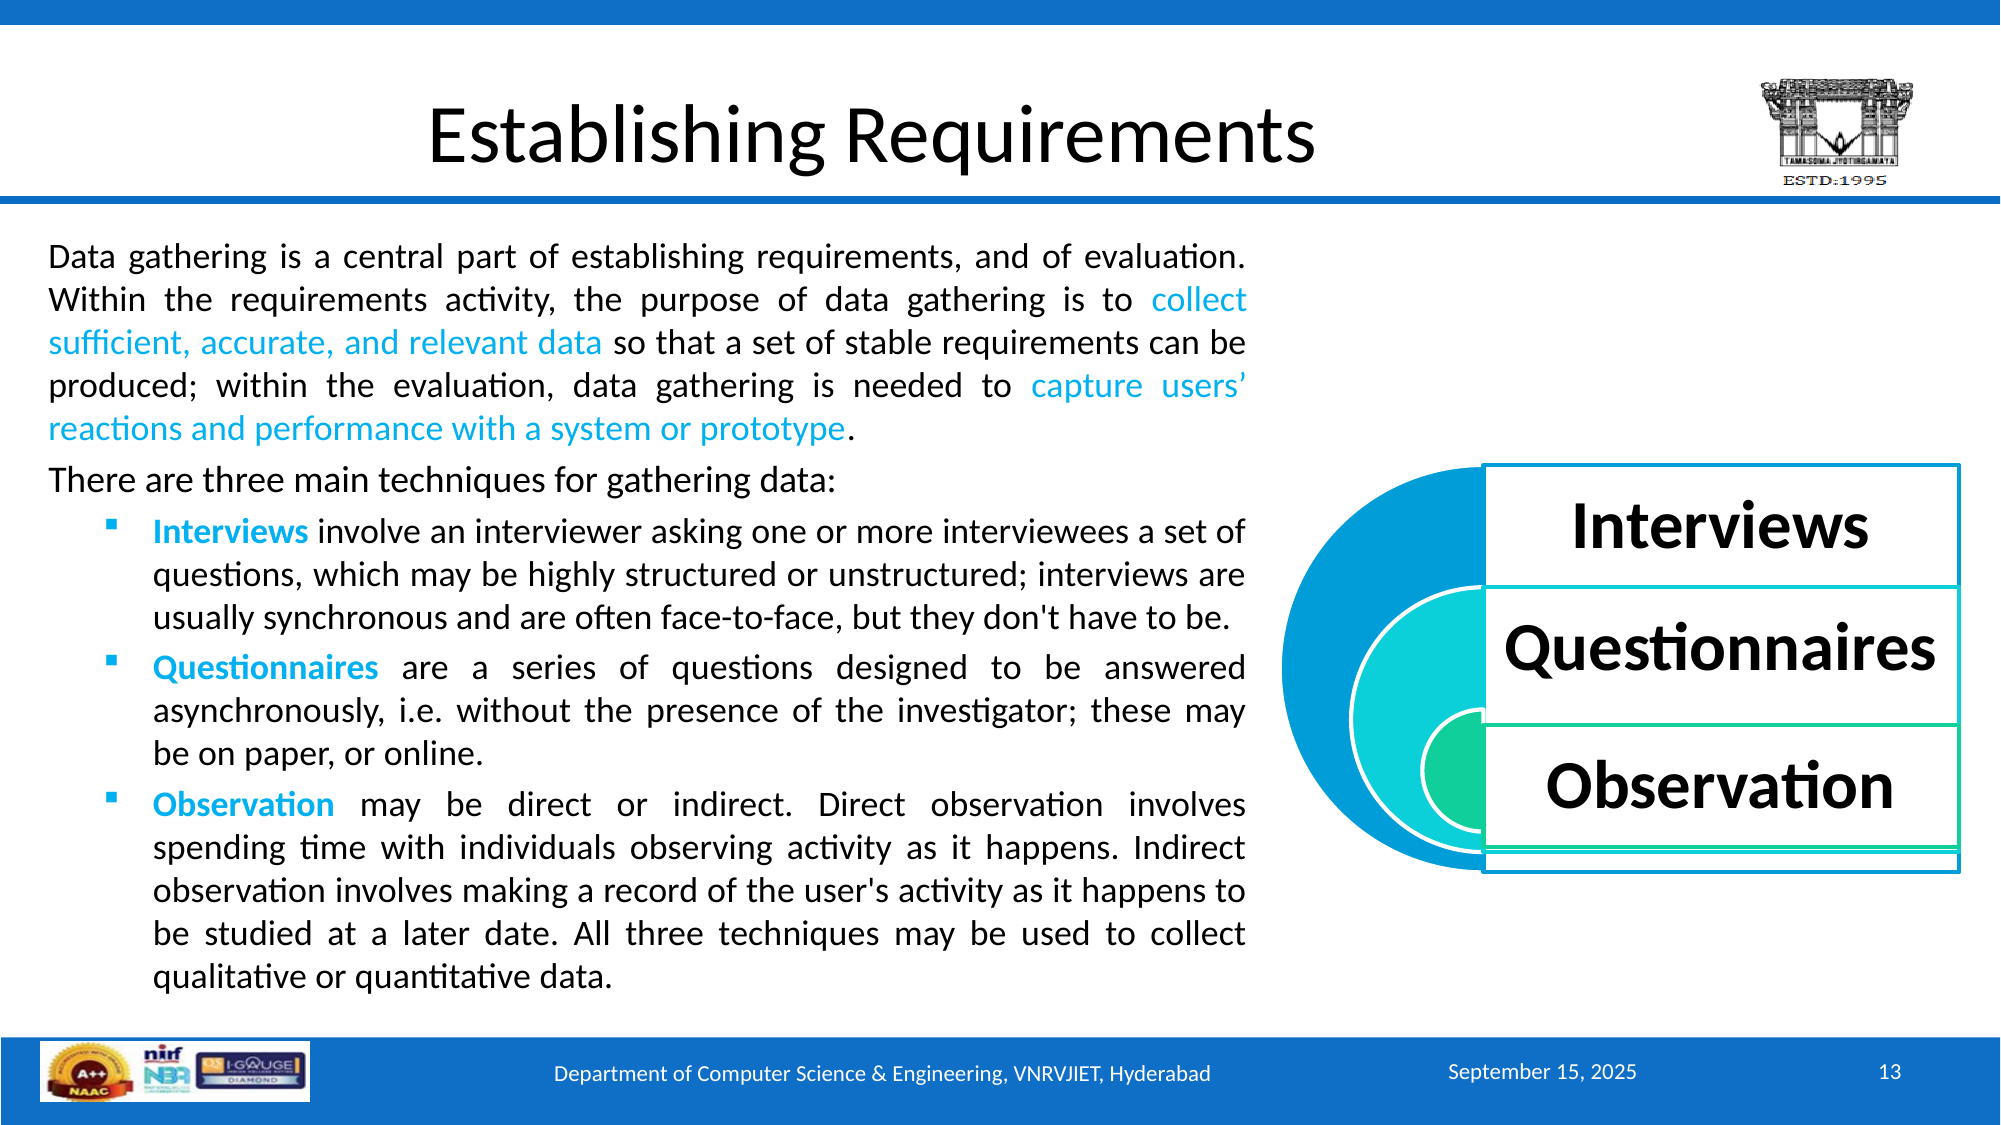

# Establishing Requirements
Data gathering is a central part of establishing requirements, and of evaluation. Within the requirements activity, the purpose of data gathering is to collect sufficient, accurate, and relevant data so that a set of stable requirements can be produced; within the evaluation, data gathering is needed to capture users’ reactions and performance with a system or prototype.
There are three main techniques for gathering data:
Interviews involve an interviewer asking one or more interviewees a set of questions, which may be highly structured or unstructured; interviews are usually synchronous and are often face-to-face, but they don't have to be.
Questionnaires are a series of questions designed to be answered asynchronously, i.e. without the presence of the investigator; these may be on paper, or online.
Observation may be direct or indirect. Direct observation involves spending time with individuals observing activity as it happens. Indirect observation involves making a record of the user's activity as it happens to be studied at a later date. All three techniques may be used to collect qualitative or quantitative data.
Interviews
Questionnaires
Observation
September 15, 2025
13
Department of Computer Science & Engineering, VNRVJIET, Hyderabad